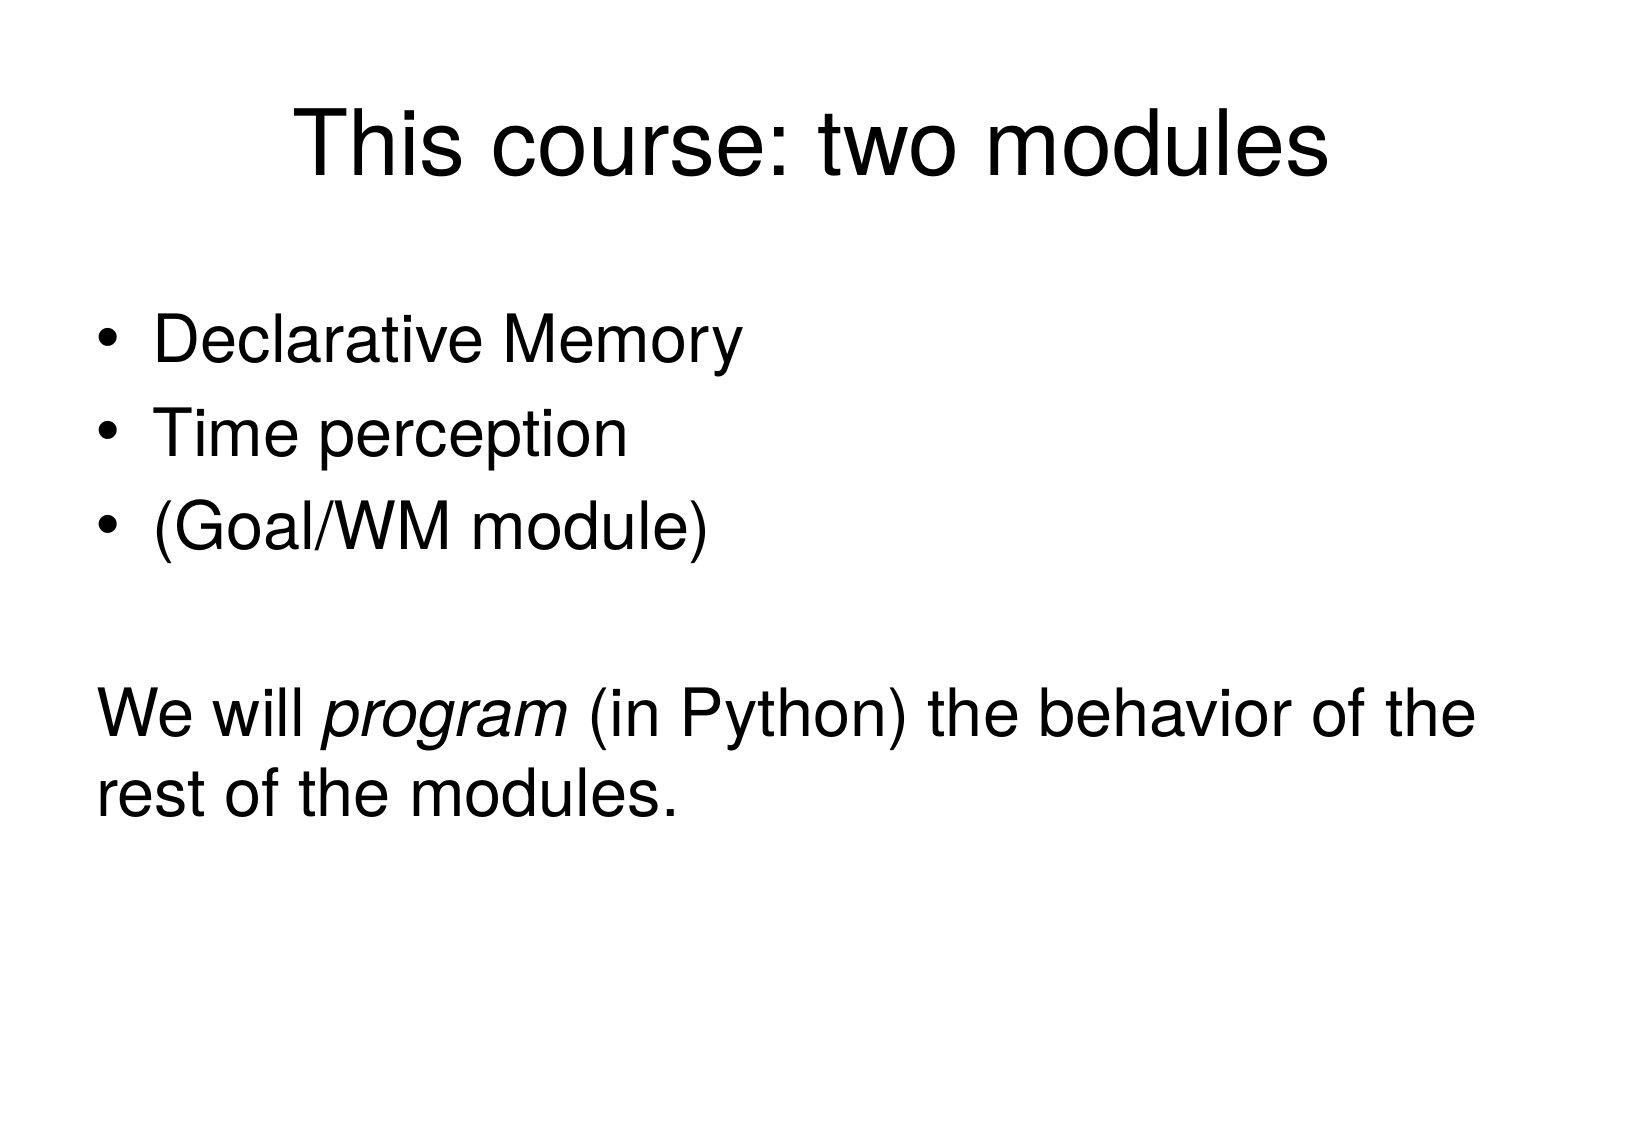

# This course: two modules
Declarative Memory
Time perception
(Goal/WM module)

We will program (in Python) the behavior of the rest of the modules.